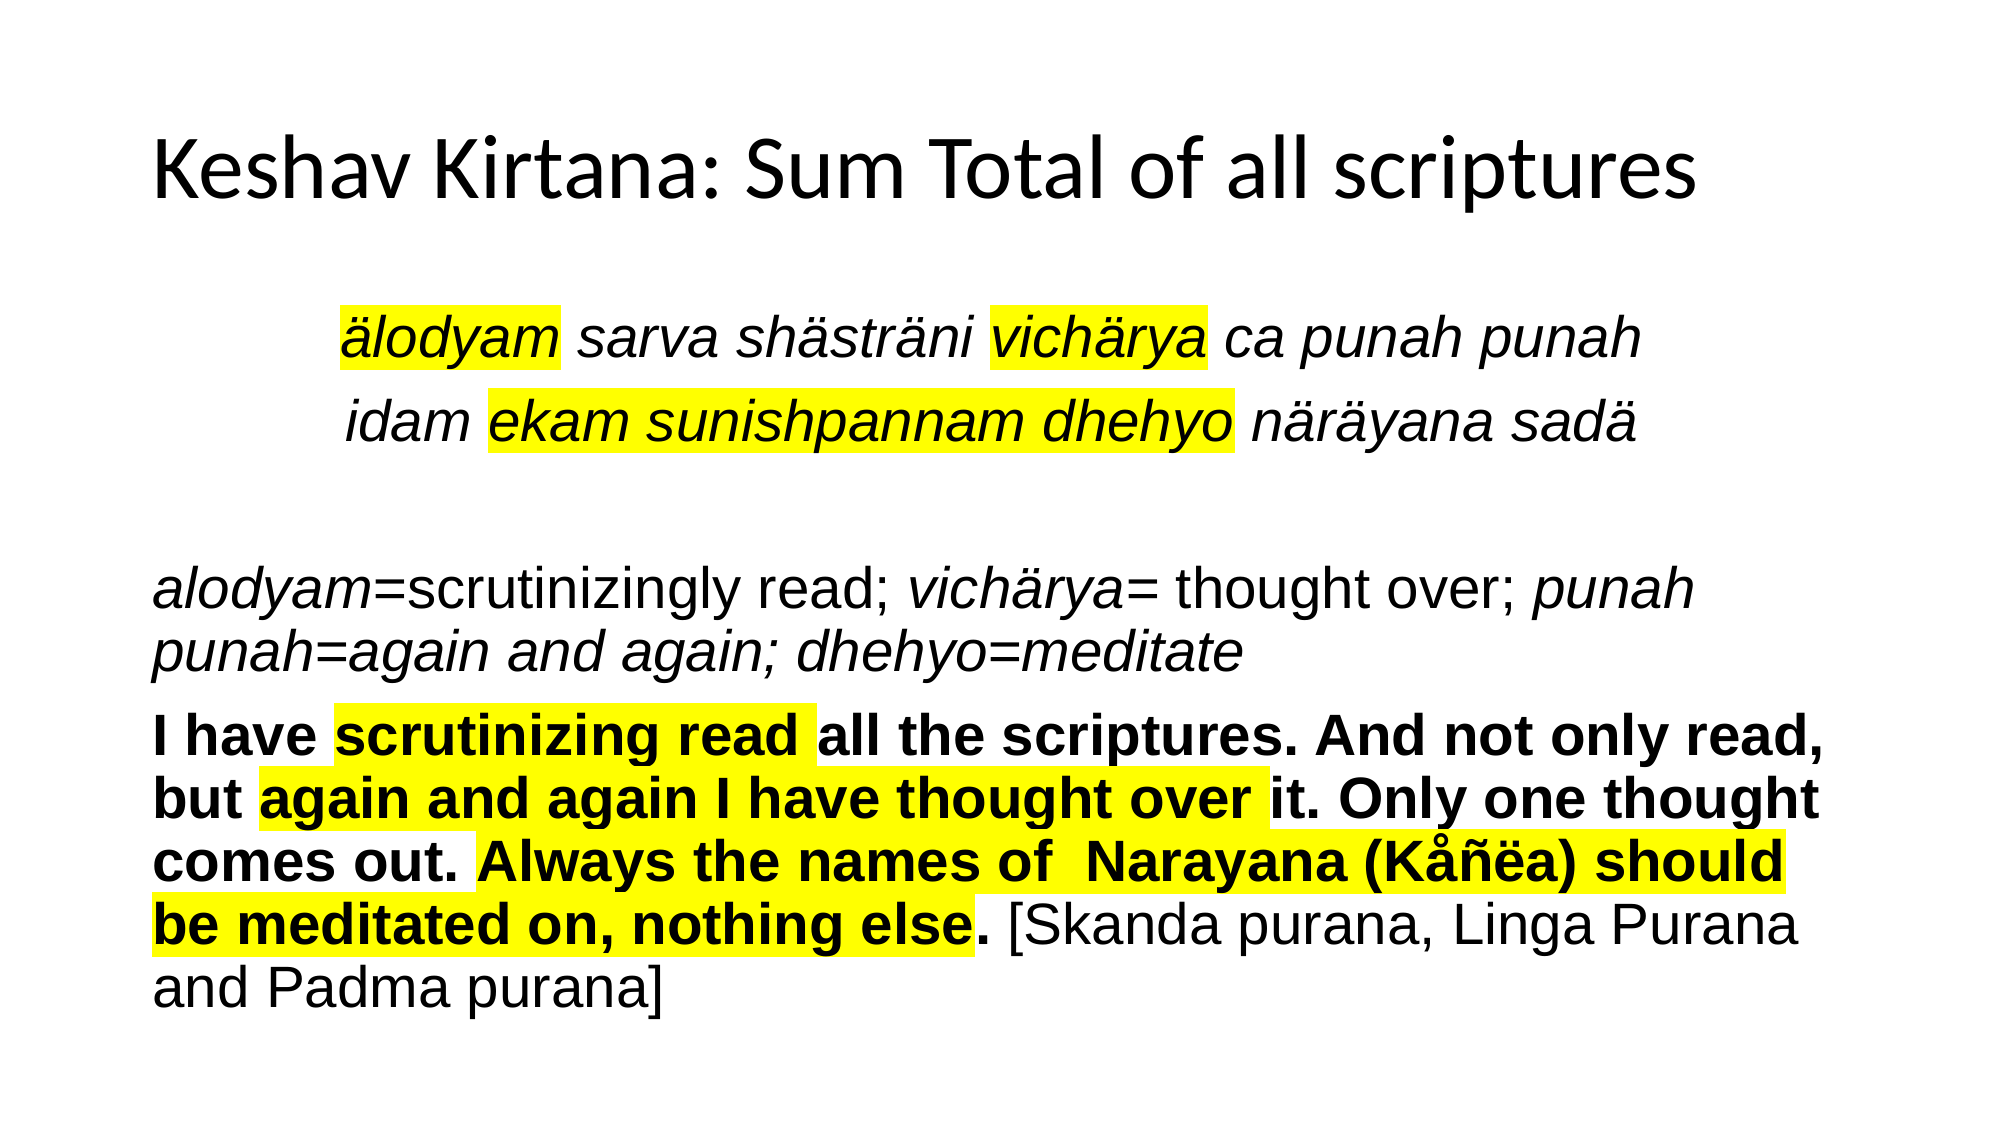

# Keshav Kirtana: Sum Total of all scriptures
älodyam sarva shästräni vichärya ca punah punah
idam ekam sunishpannam dhehyo näräyana sadä

alodyam=scrutinizingly read; vichärya= thought over; punah punah=again and again; dhehyo=meditate
I have scrutinizing read all the scriptures. And not only read, but again and again I have thought over it. Only one thought comes out. Always the names of  Narayana (Kåñëa) should be meditated on, nothing else. [Skanda purana, Linga Purana and Padma purana]